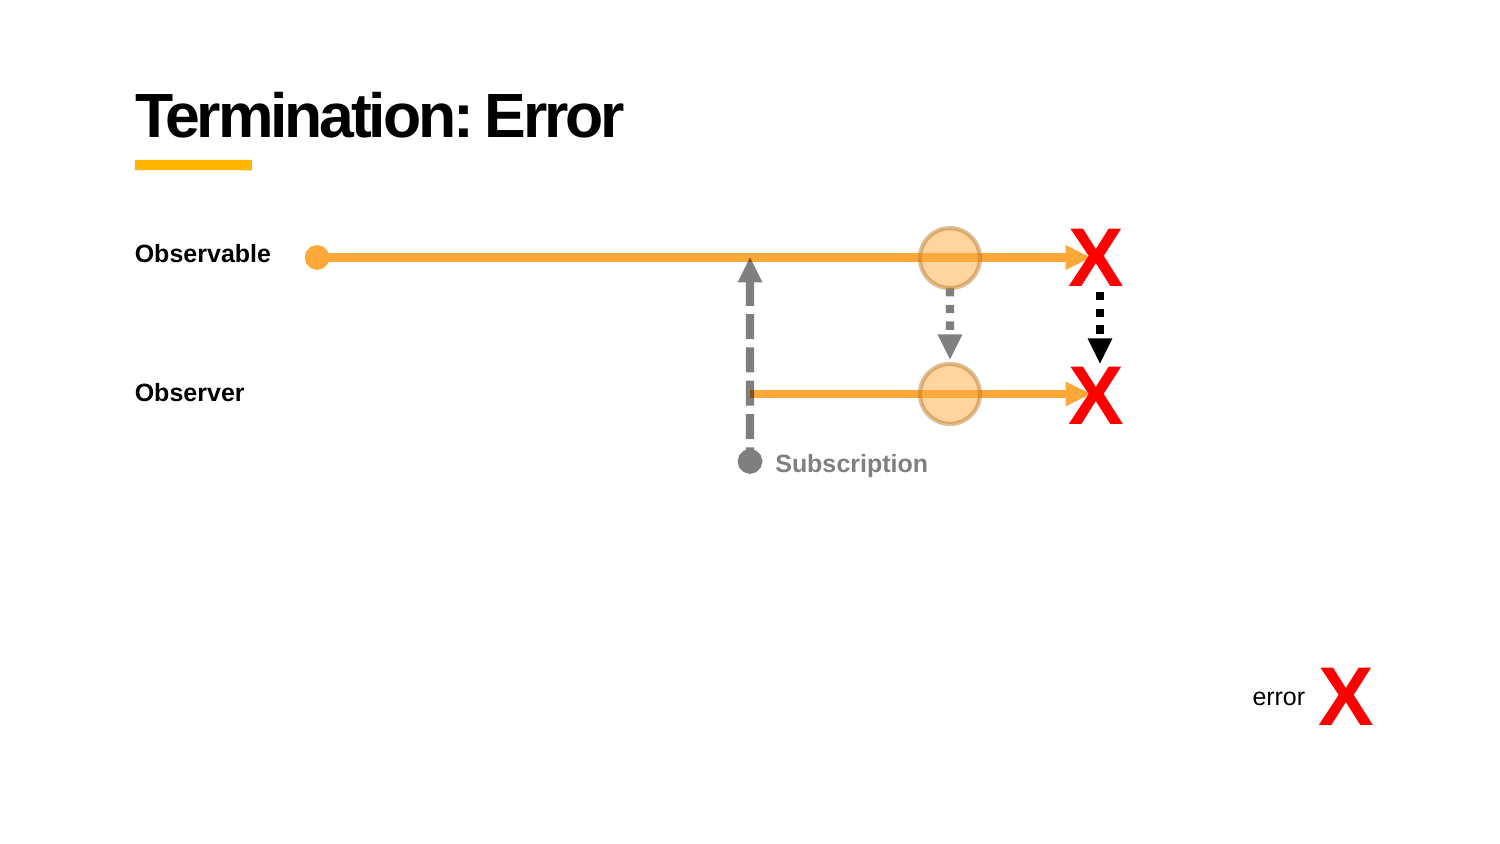

# Termination: Error

X

Observable

X

Observer
Subscription
X
error